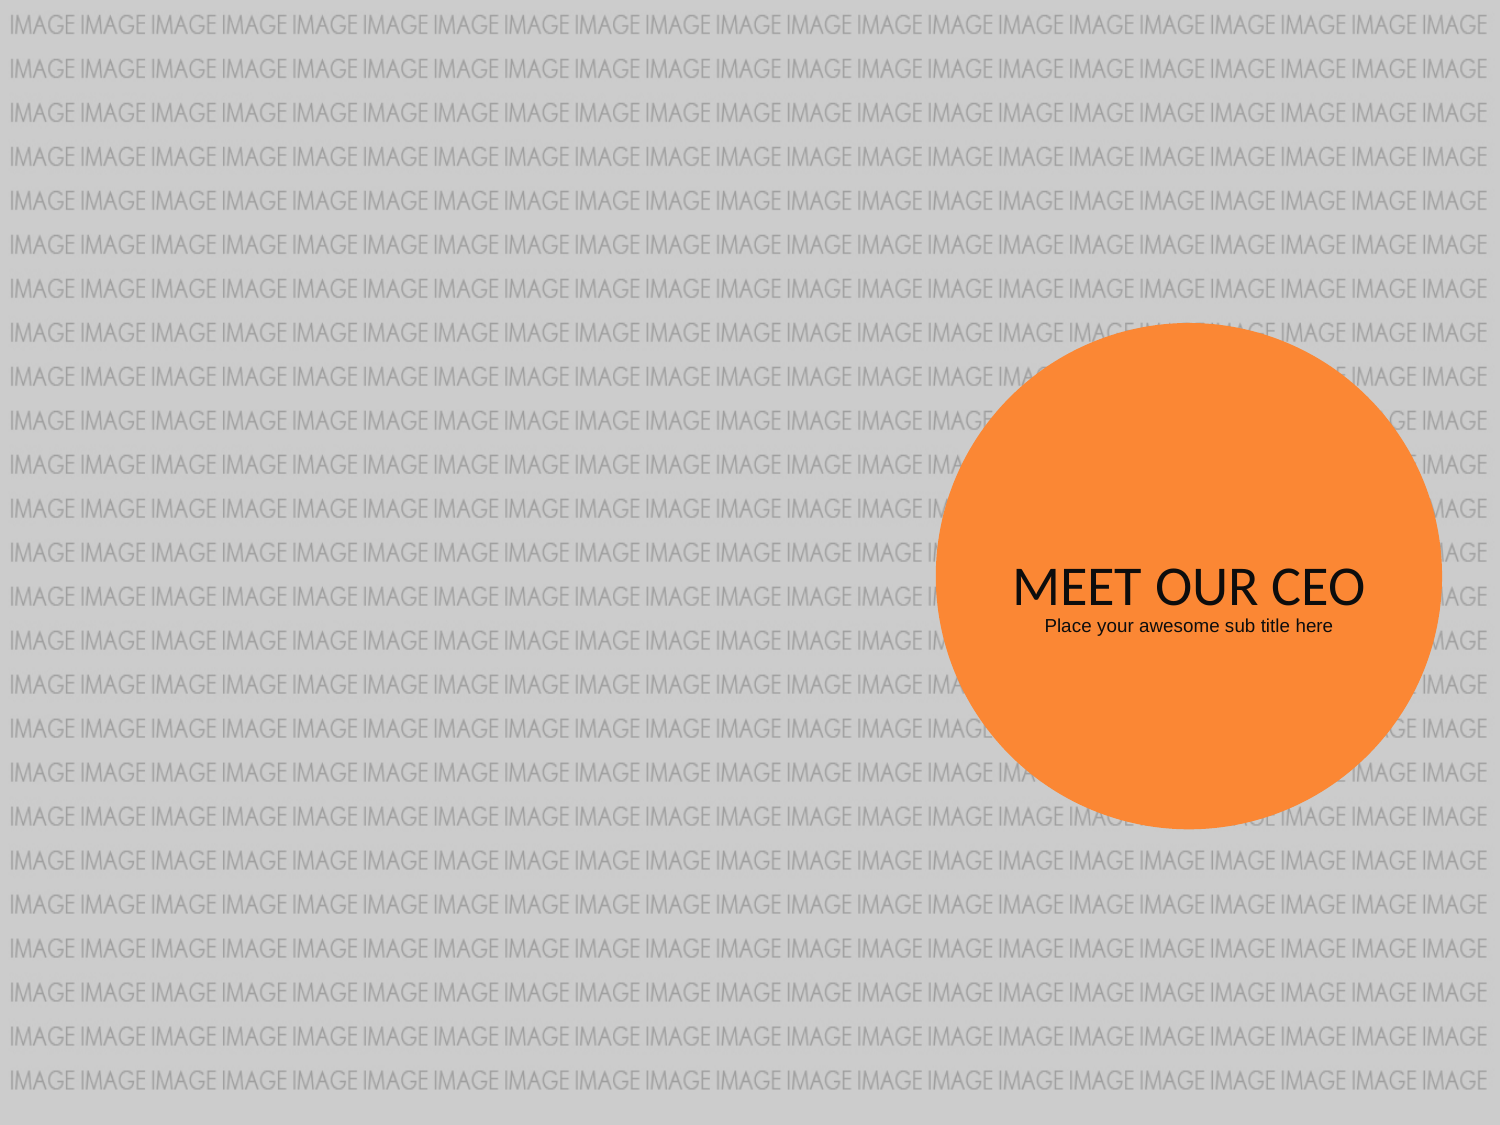

MEET OUR CEO
Place your awesome sub title here